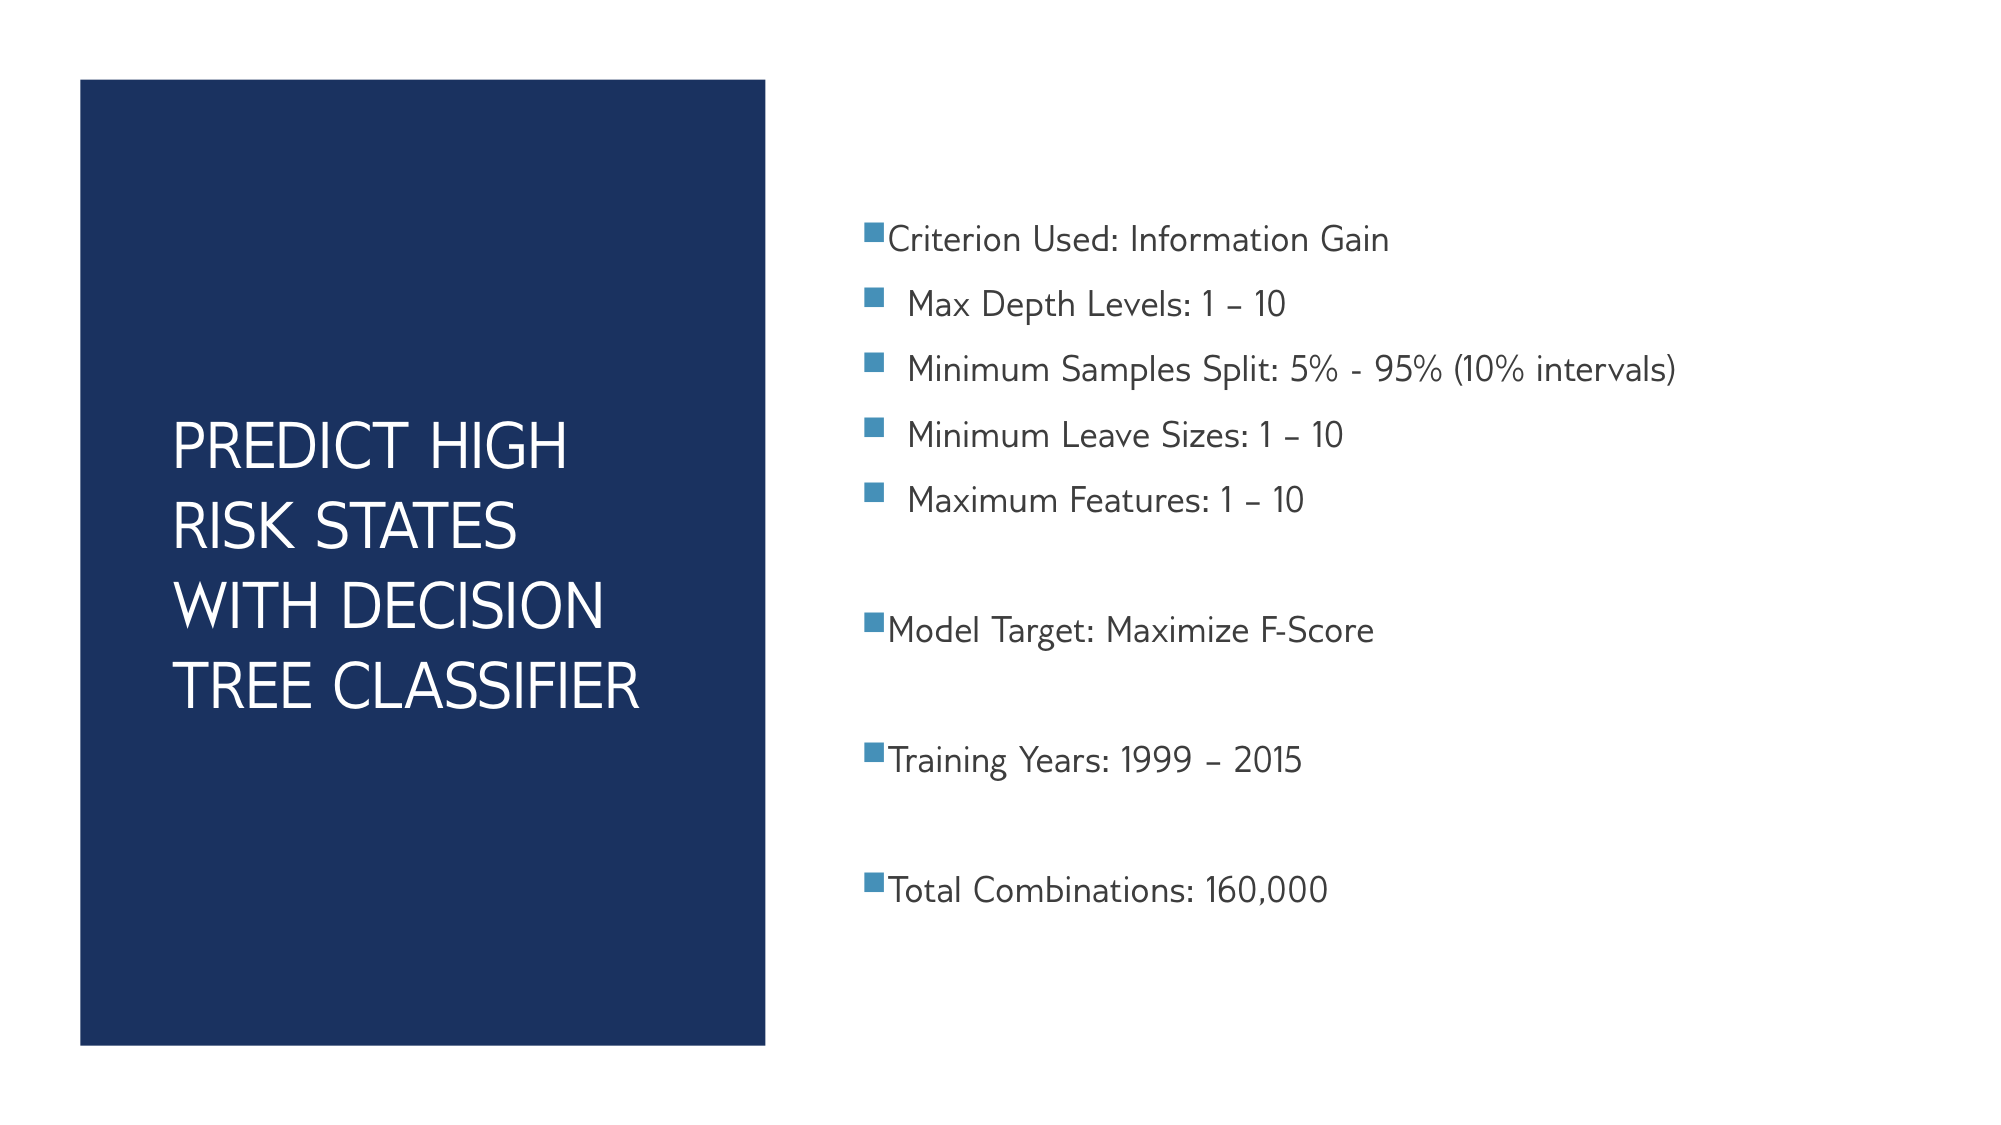

# Predict High Risk States with Decision Tree Classifier
Criterion Used: Information Gain
Max Depth Levels: 1 – 10
Minimum Samples Split: 5% - 95% (10% intervals)
Minimum Leave Sizes: 1 – 10
Maximum Features: 1 – 10

Model Target: Maximize F-Score

Training Years: 1999 – 2015

Total Combinations: 160,000